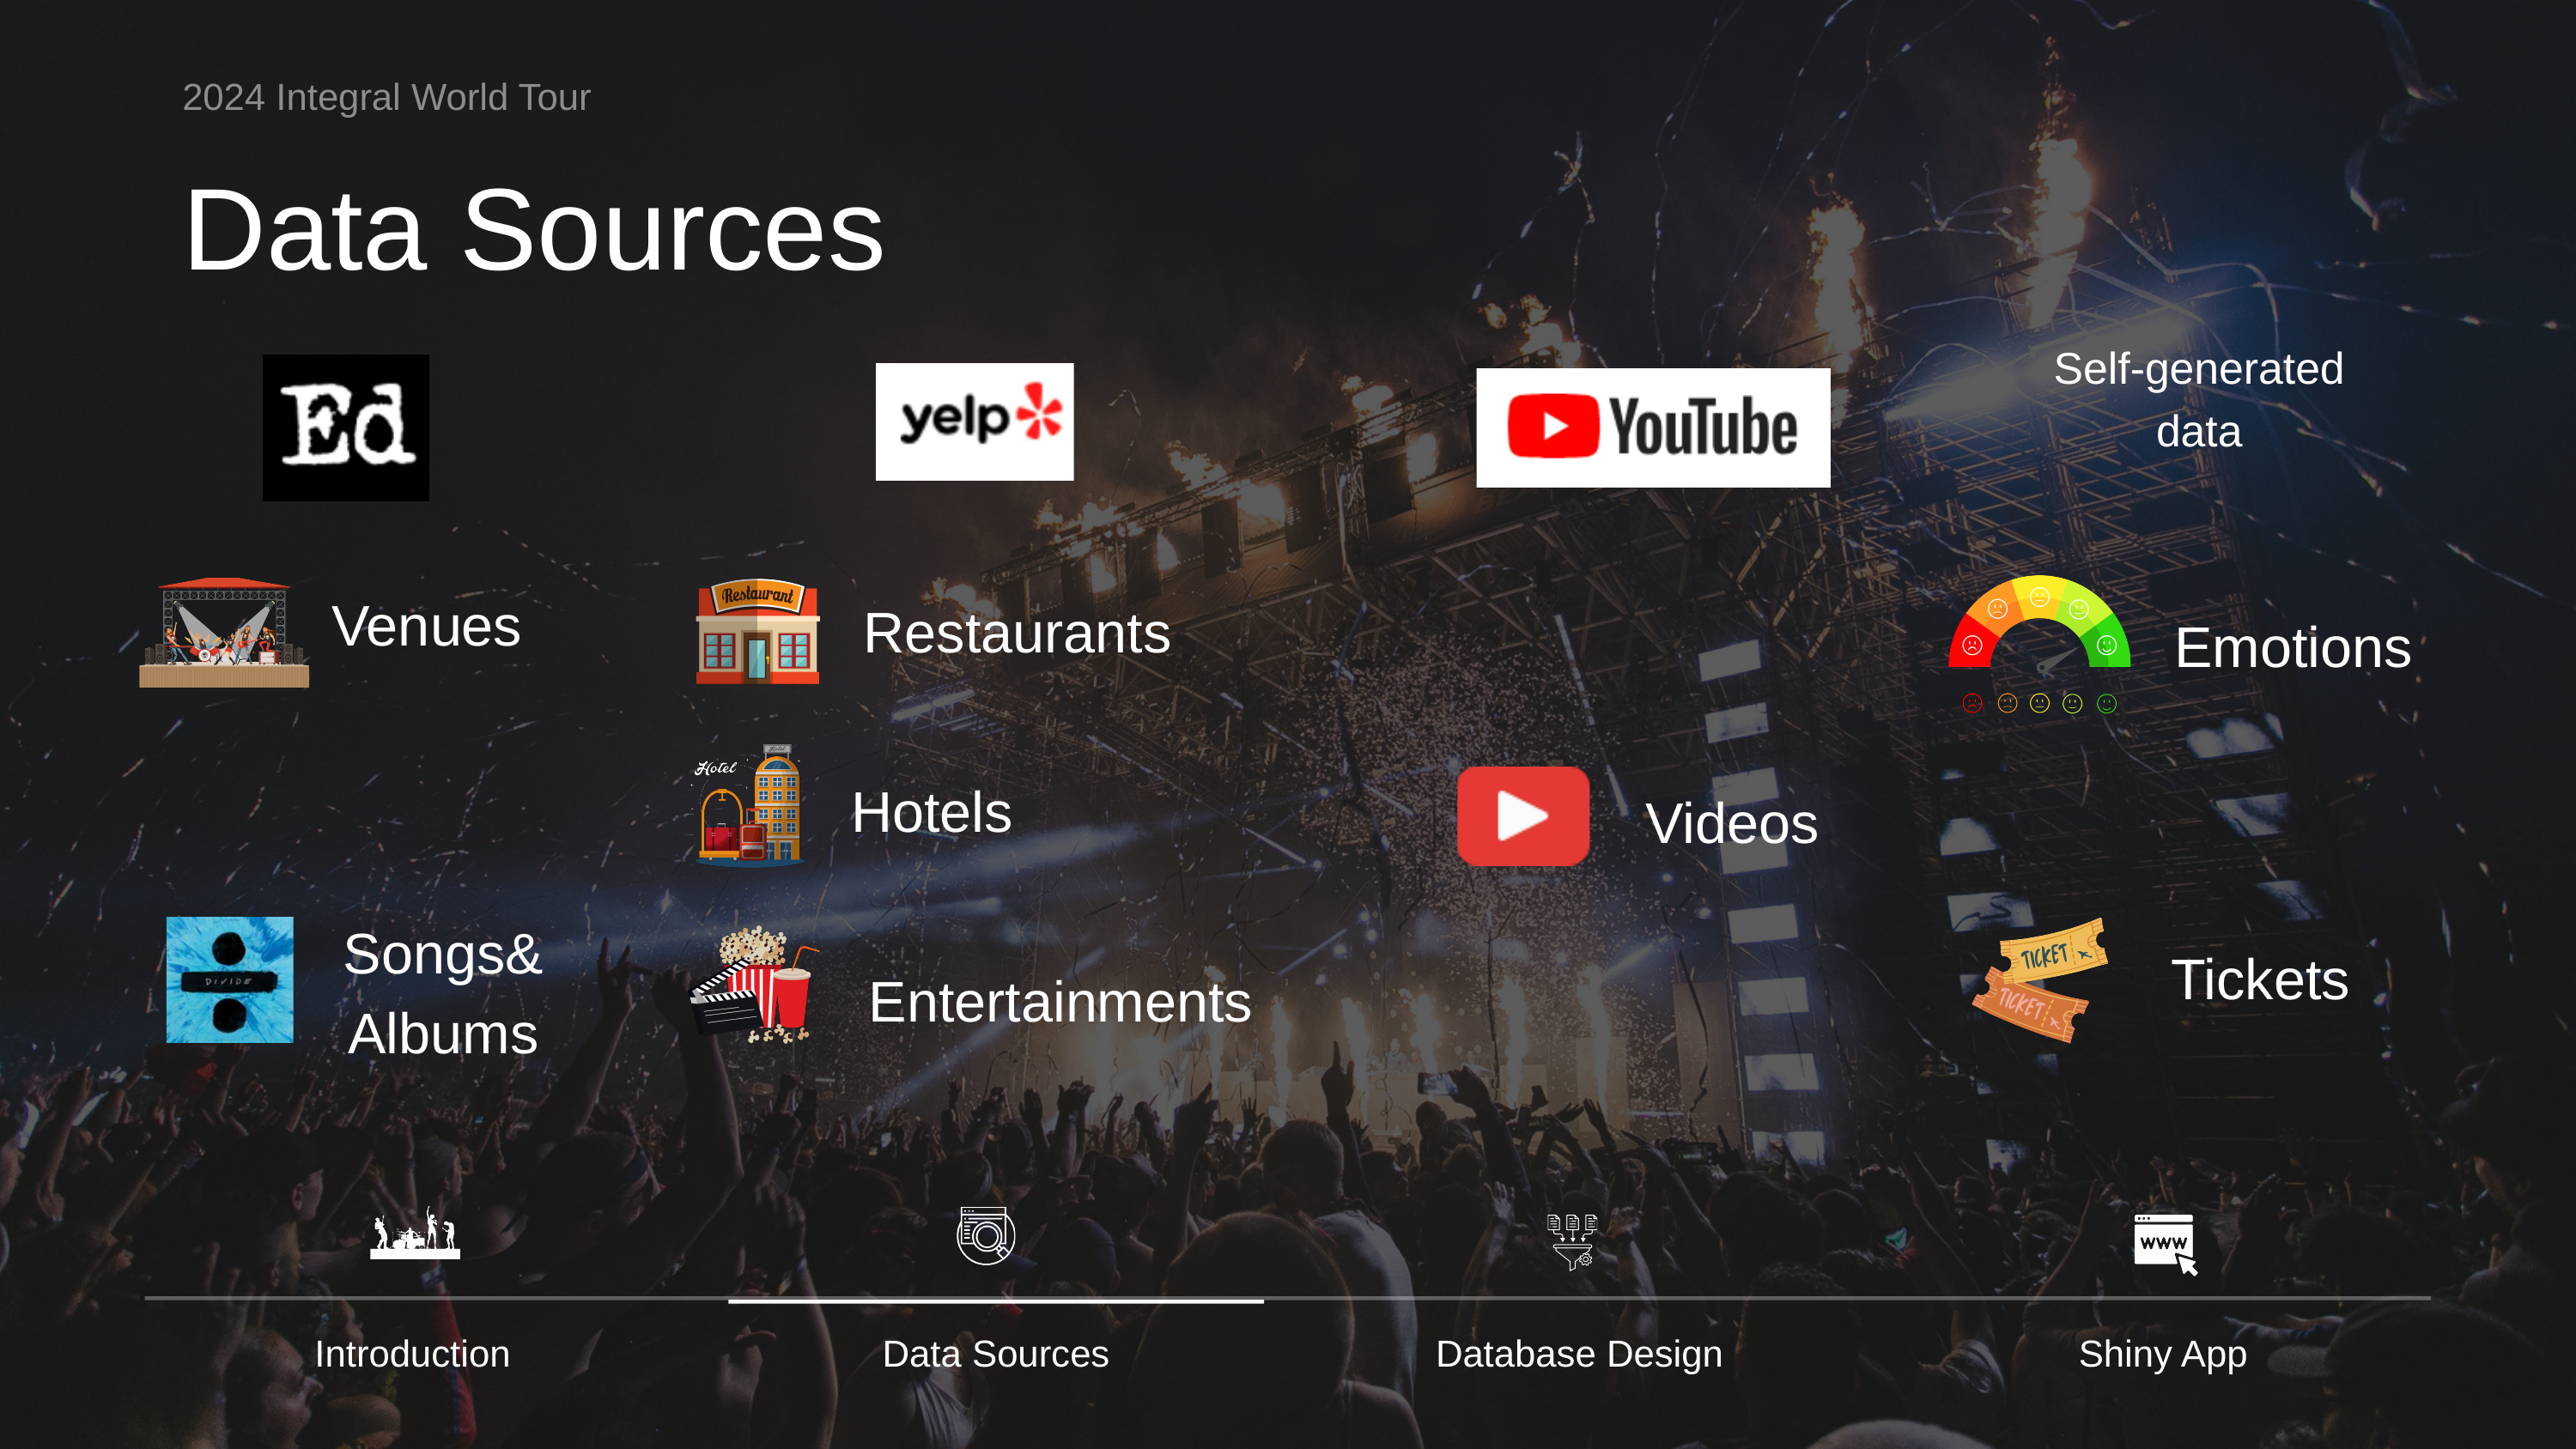

2024 Integral World Tour
Data Sources
Self-generated data

Venues

Restaurants
Emotions

Hotels

Videos
Songs&
Albums

Tickets
Entertainments

Introduction
Data Sources
Database Design
Shiny App